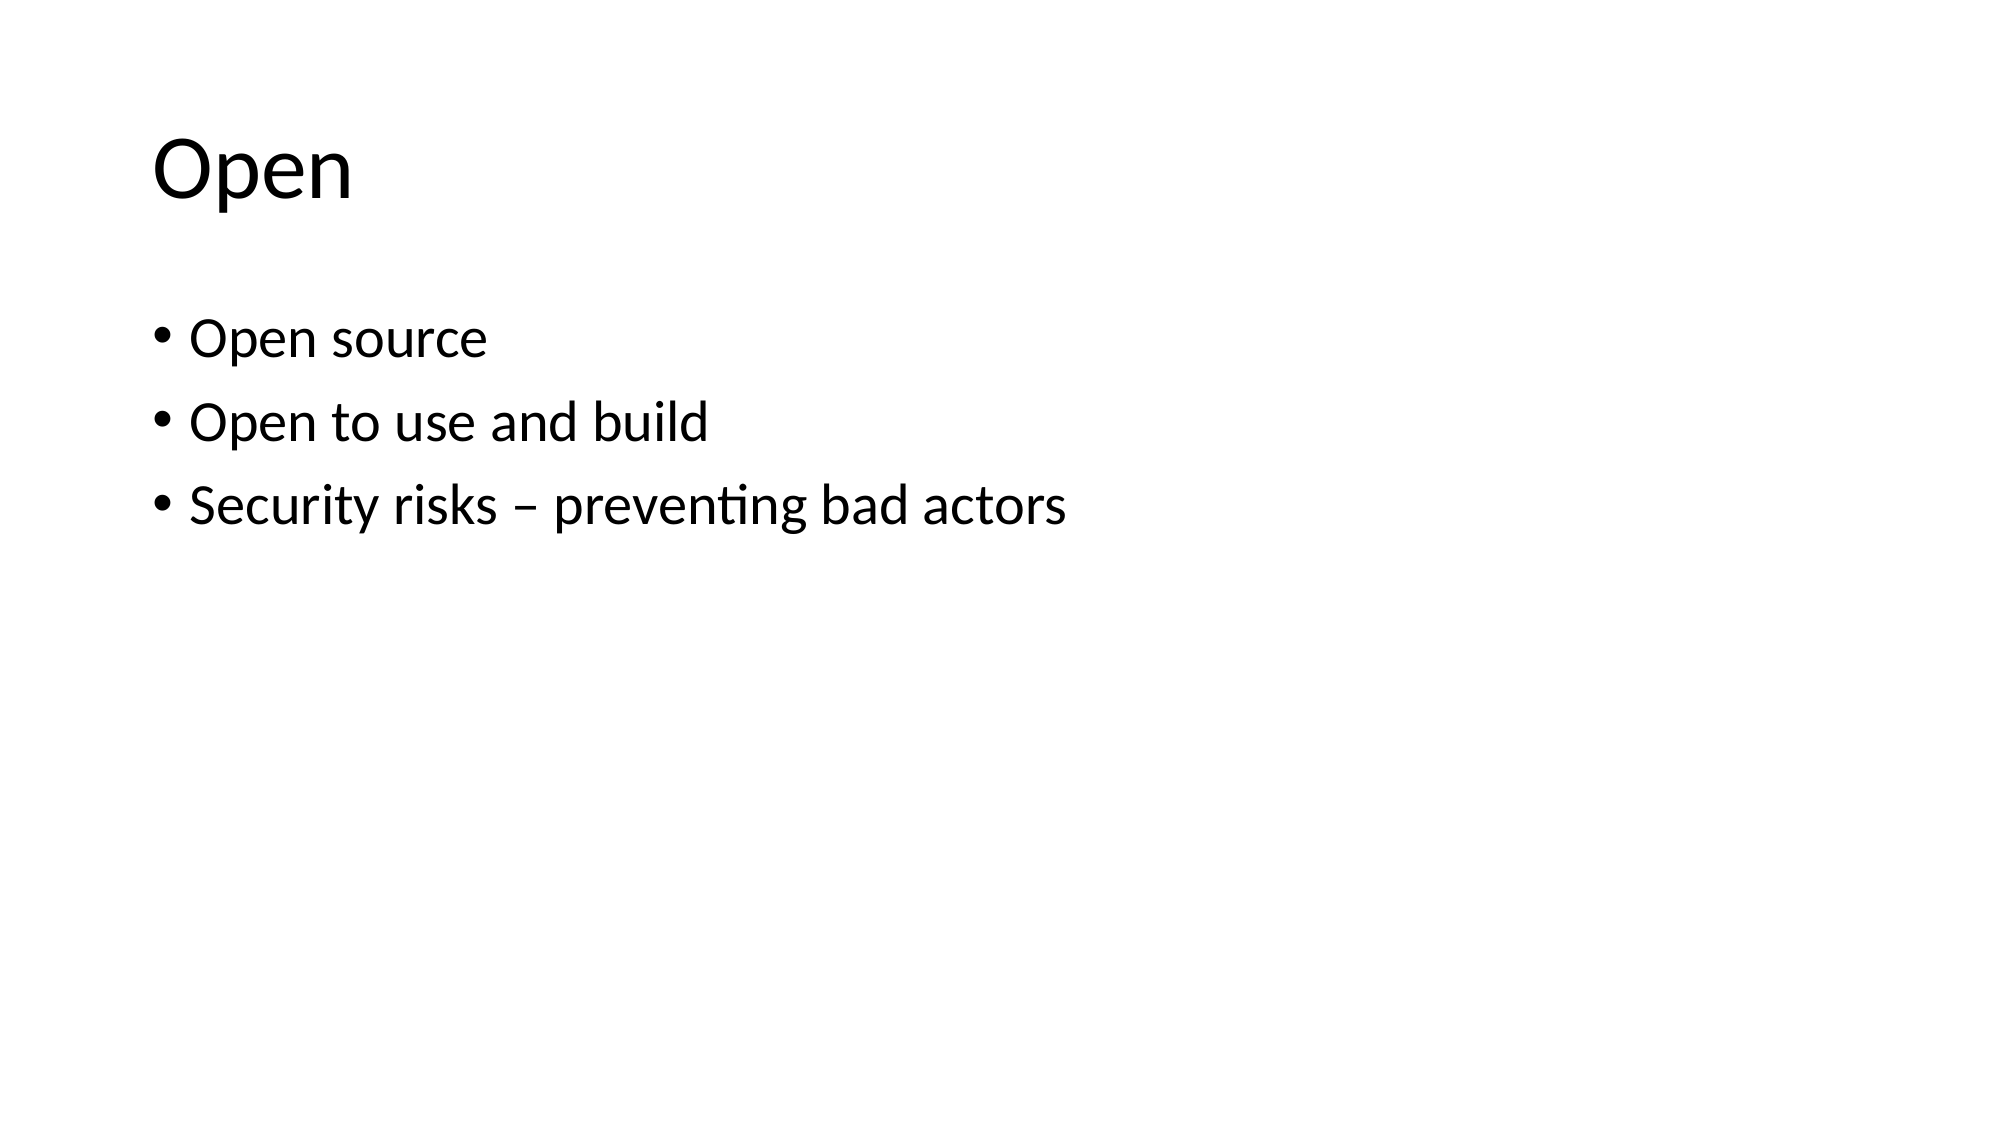

# Open
Open source
Open to use and build
Security risks – preventing bad actors